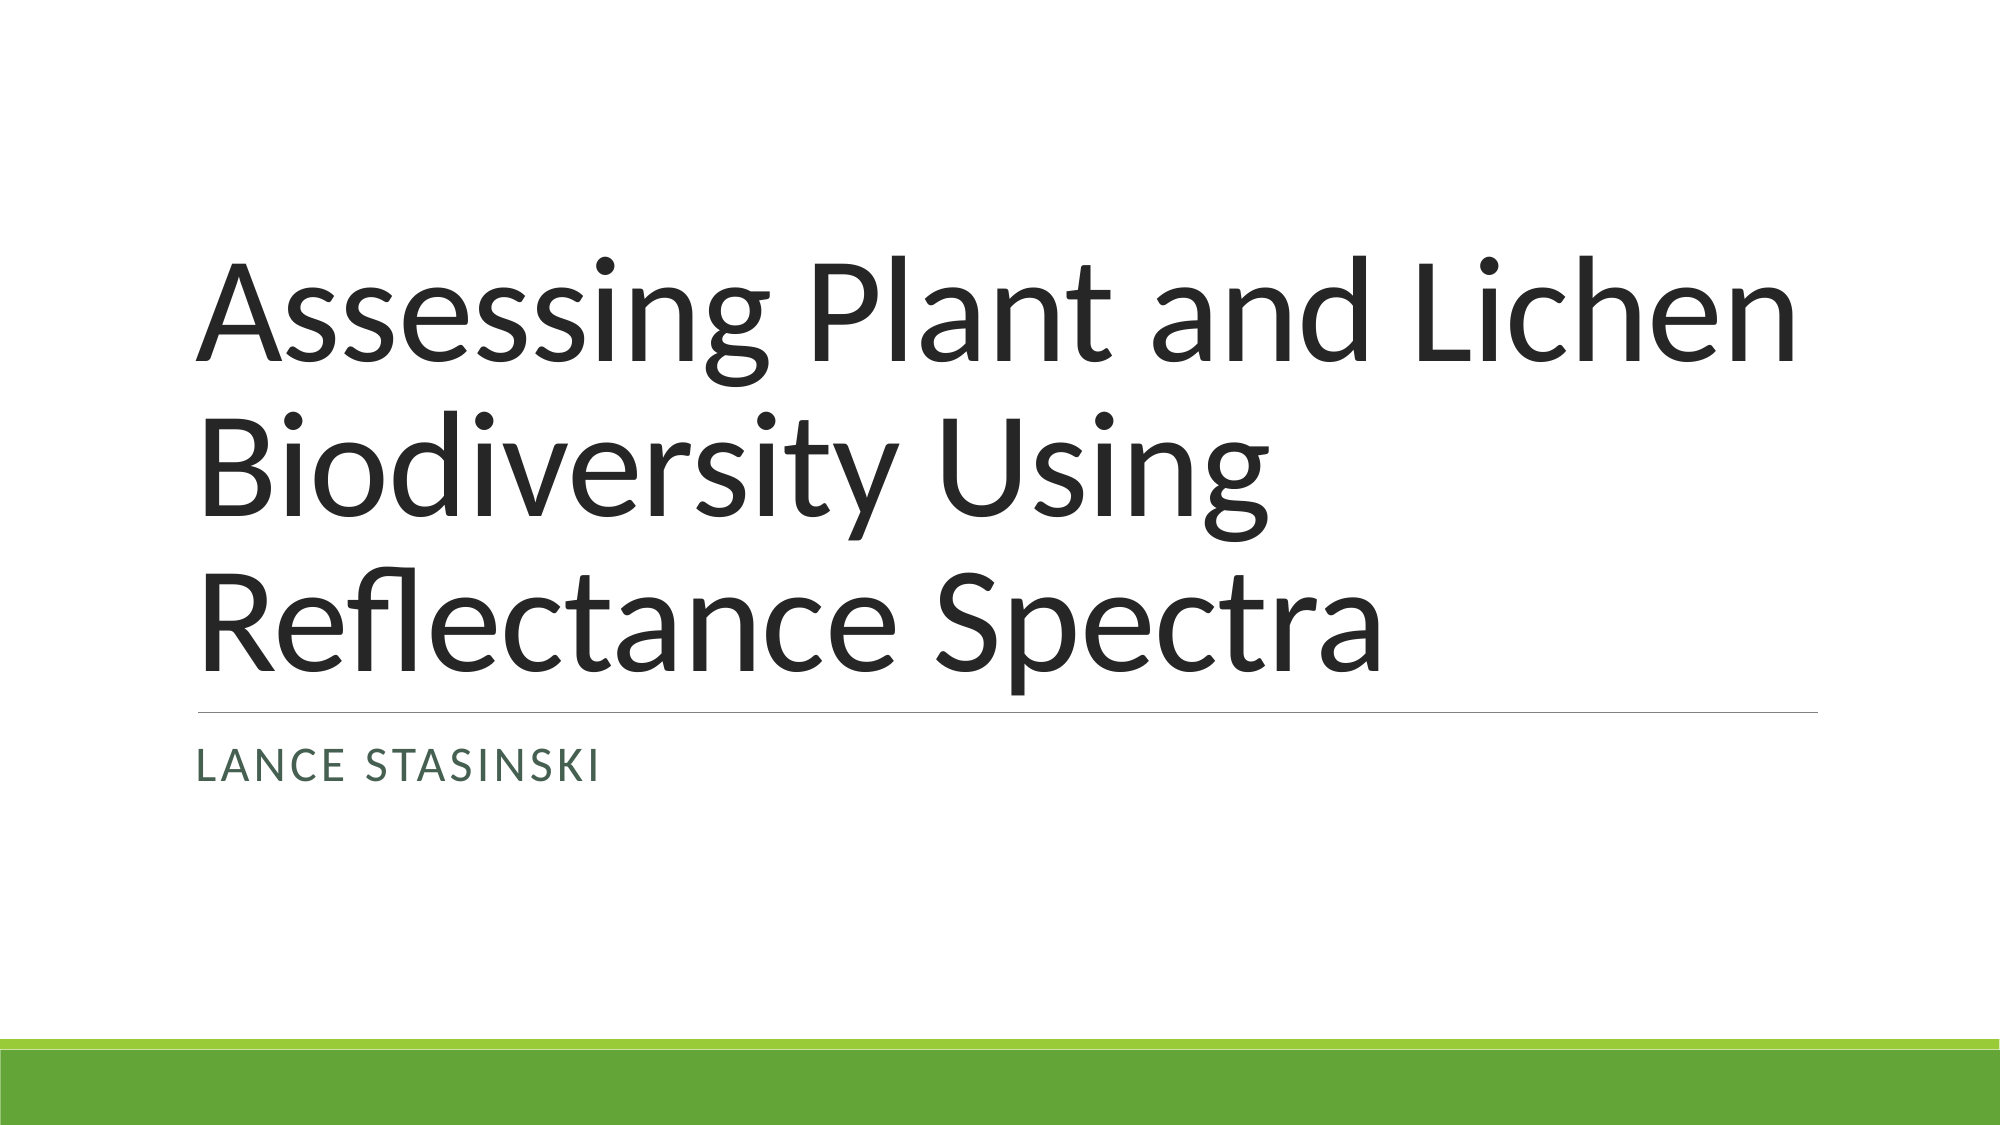

# Assessing Plant and Lichen Biodiversity Using Reflectance Spectra
Lance Stasinski